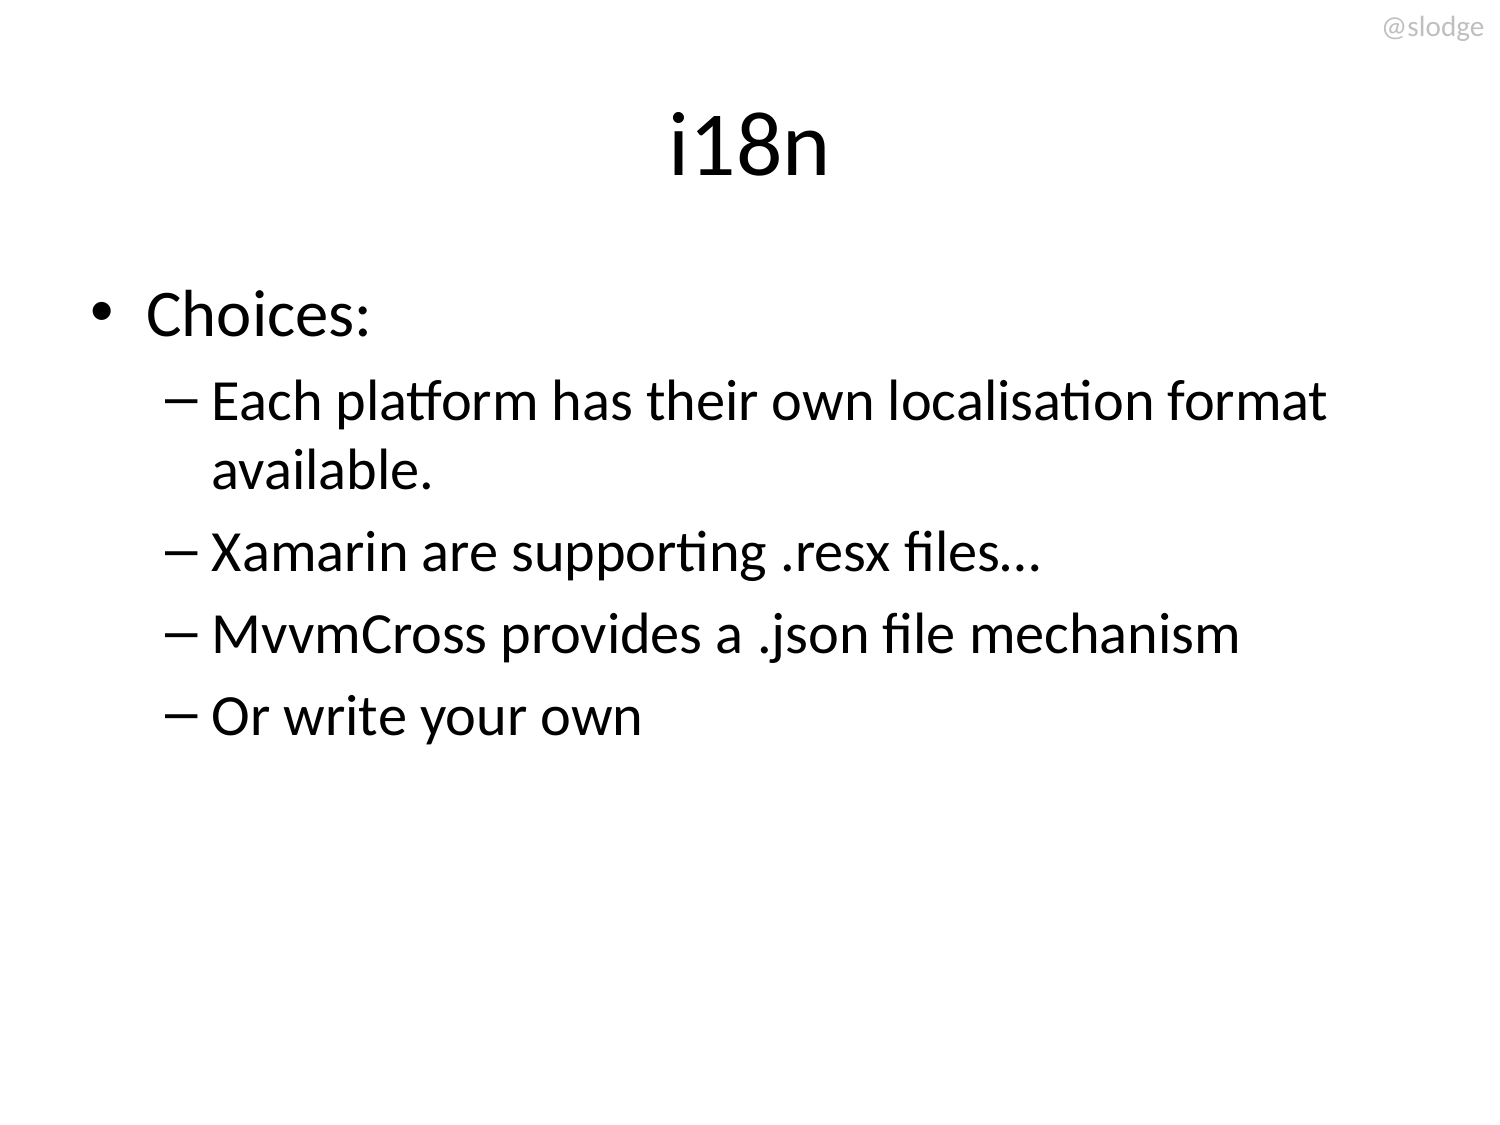

# i18n
Choices:
Each platform has their own localisation format available.
Xamarin are supporting .resx files…
MvvmCross provides a .json file mechanism
Or write your own